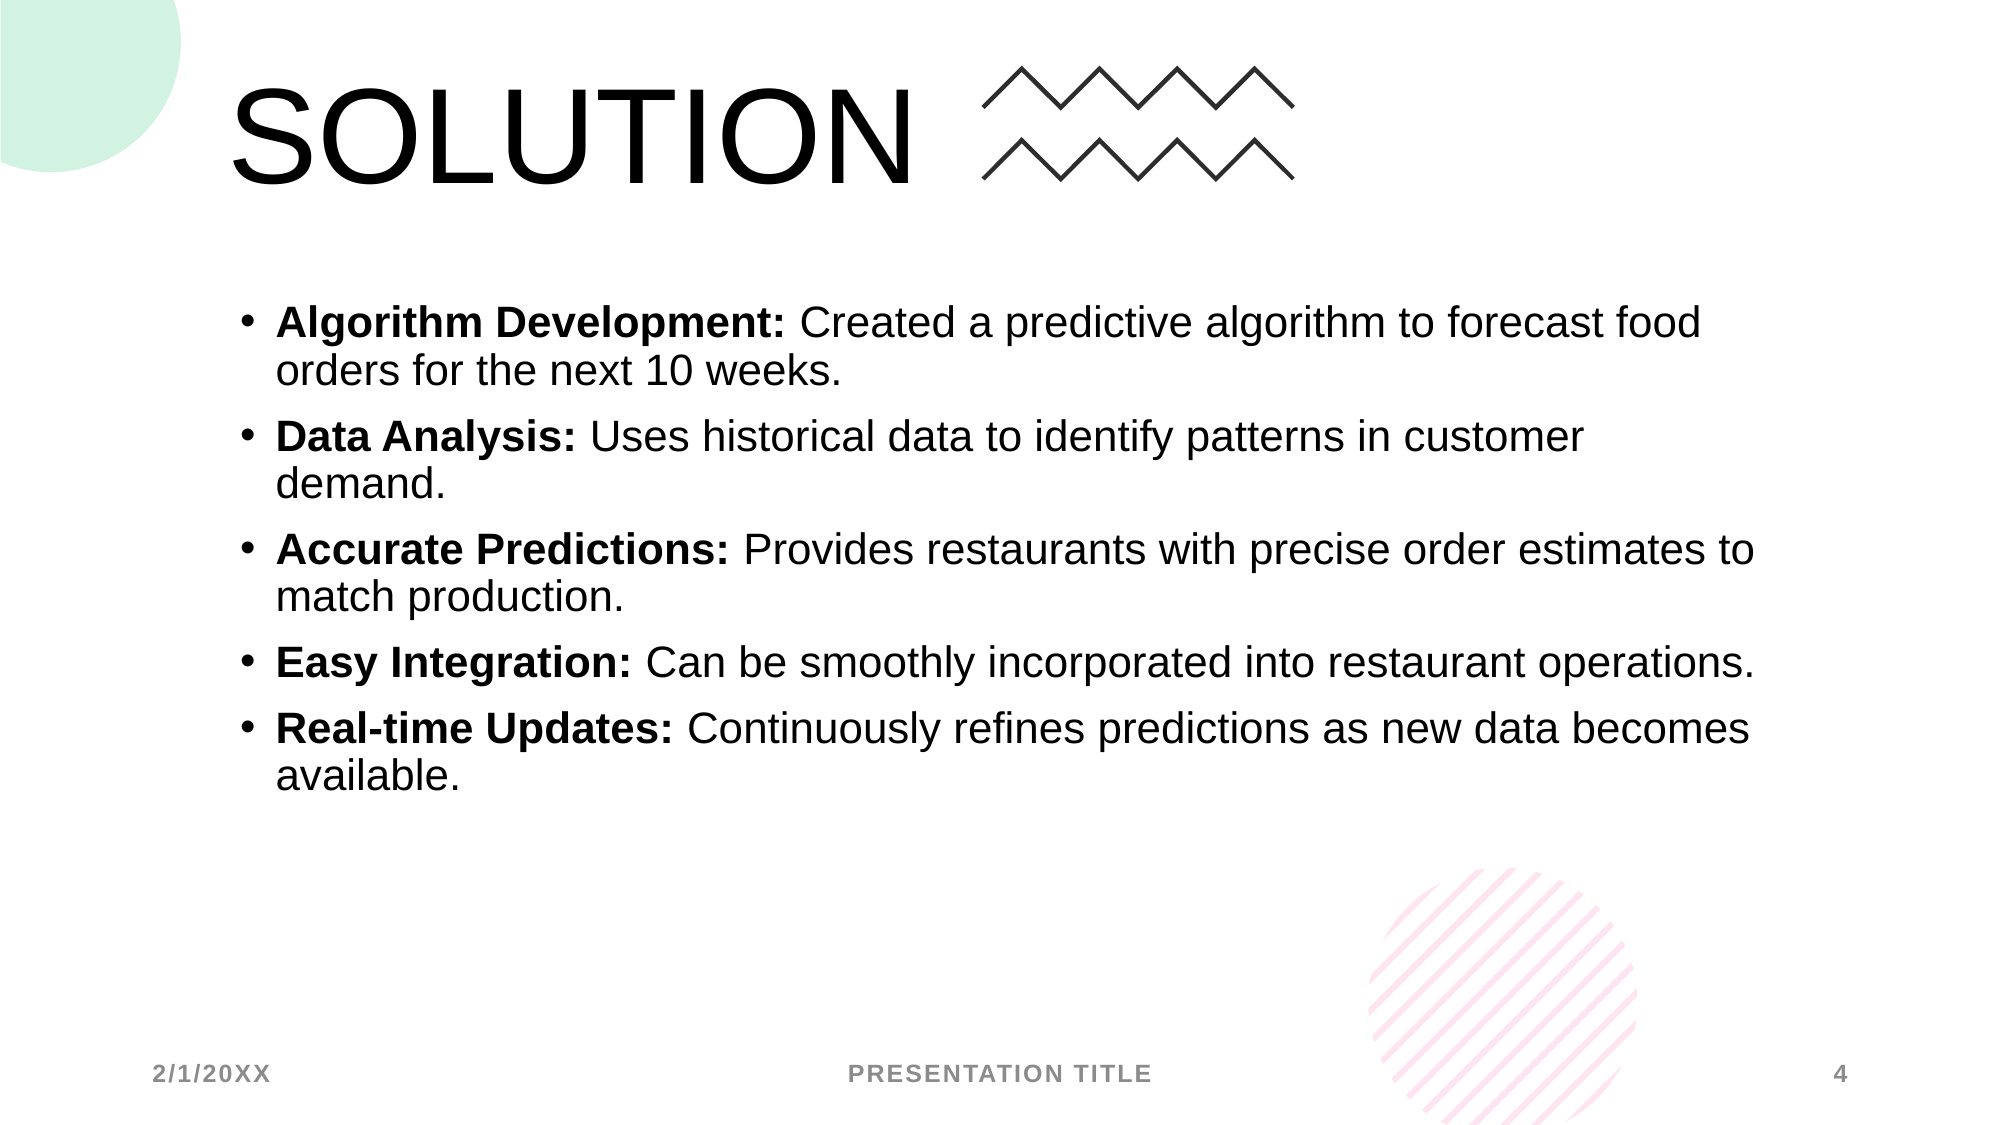

# SOLUTION
Algorithm Development: Created a predictive algorithm to forecast food orders for the next 10 weeks.
Data Analysis: Uses historical data to identify patterns in customer demand.
Accurate Predictions: Provides restaurants with precise order estimates to match production.
Easy Integration: Can be smoothly incorporated into restaurant operations.
Real-time Updates: Continuously refines predictions as new data becomes available.
2/1/20XX
PRESENTATION TITLE
4